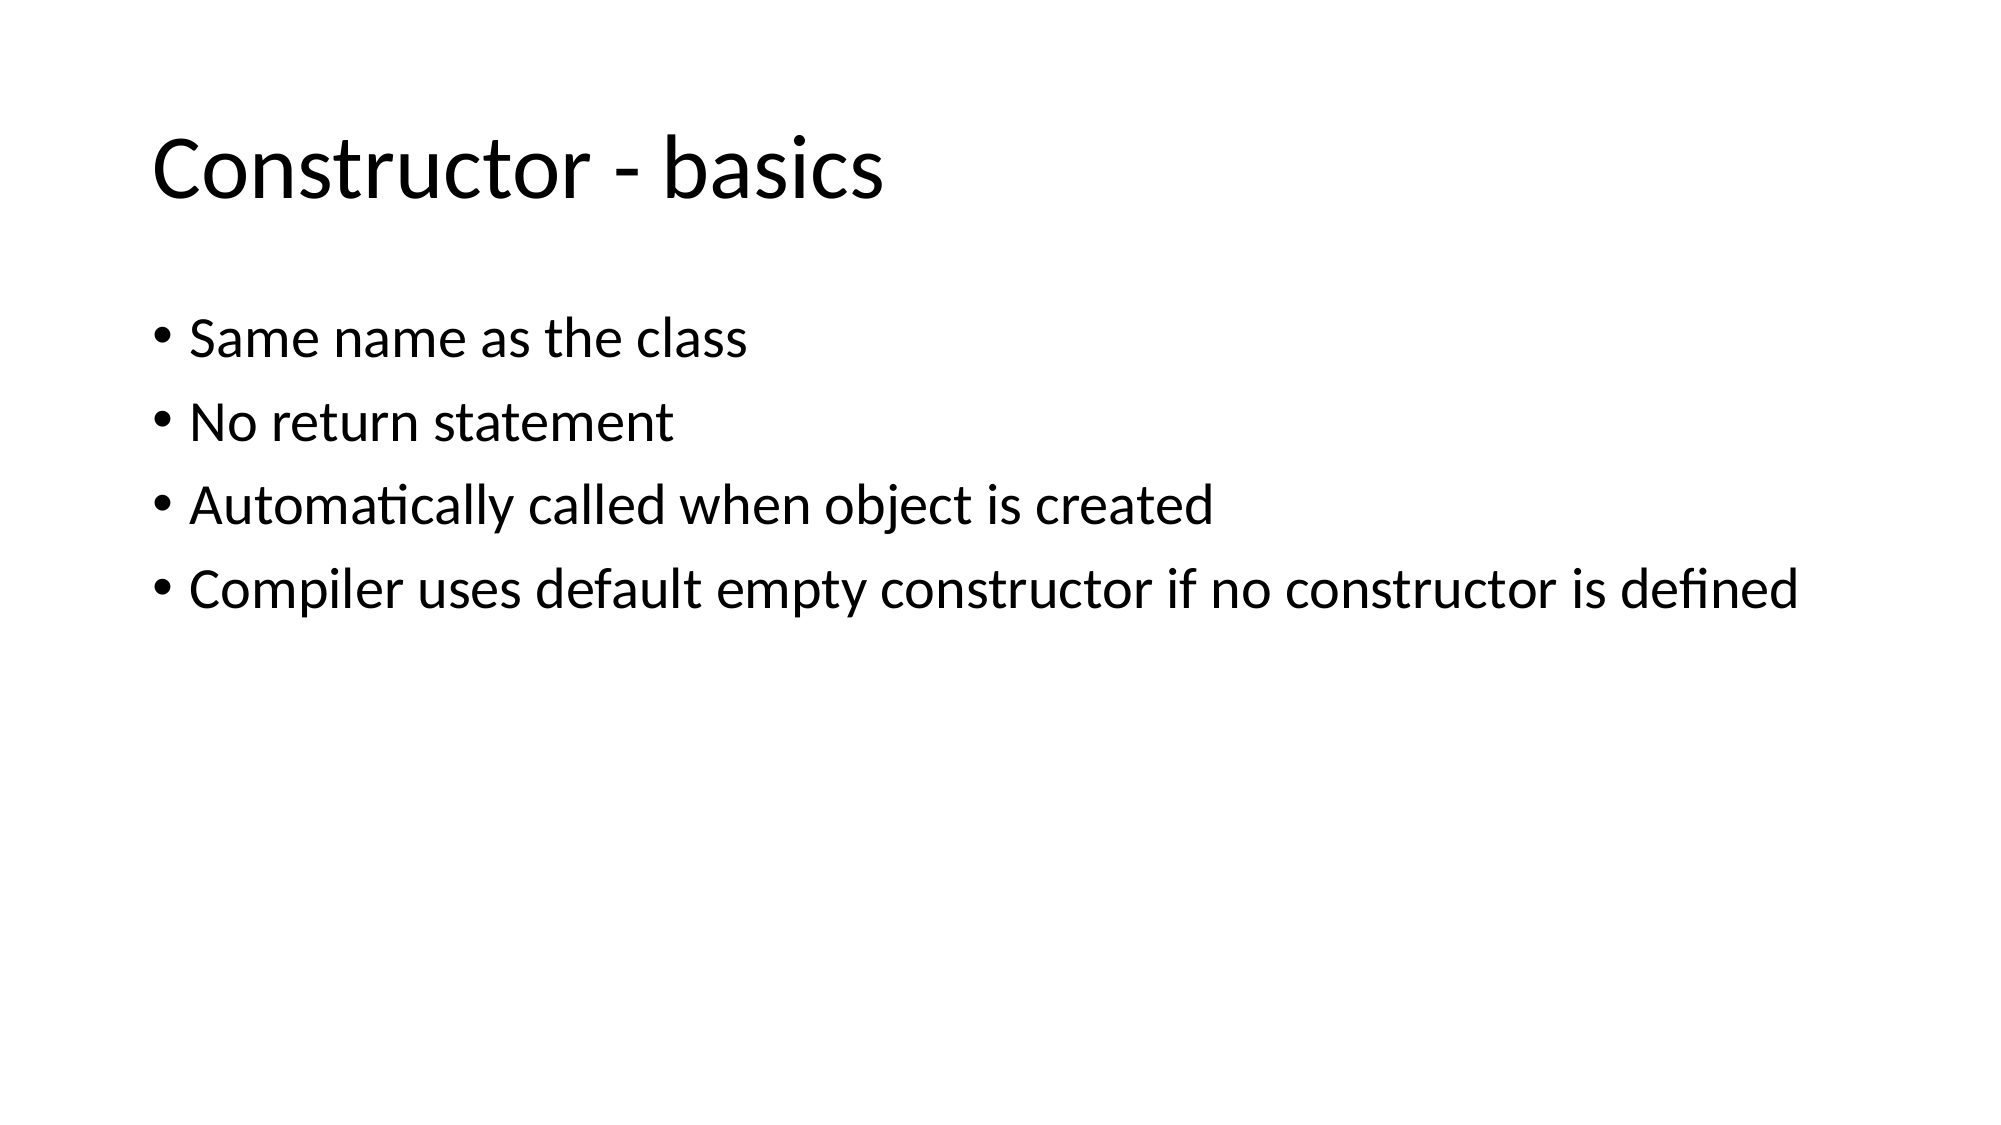

# Constructor - basics
Same name as the class
No return statement
Automatically called when object is created
Compiler uses default empty constructor if no constructor is defined